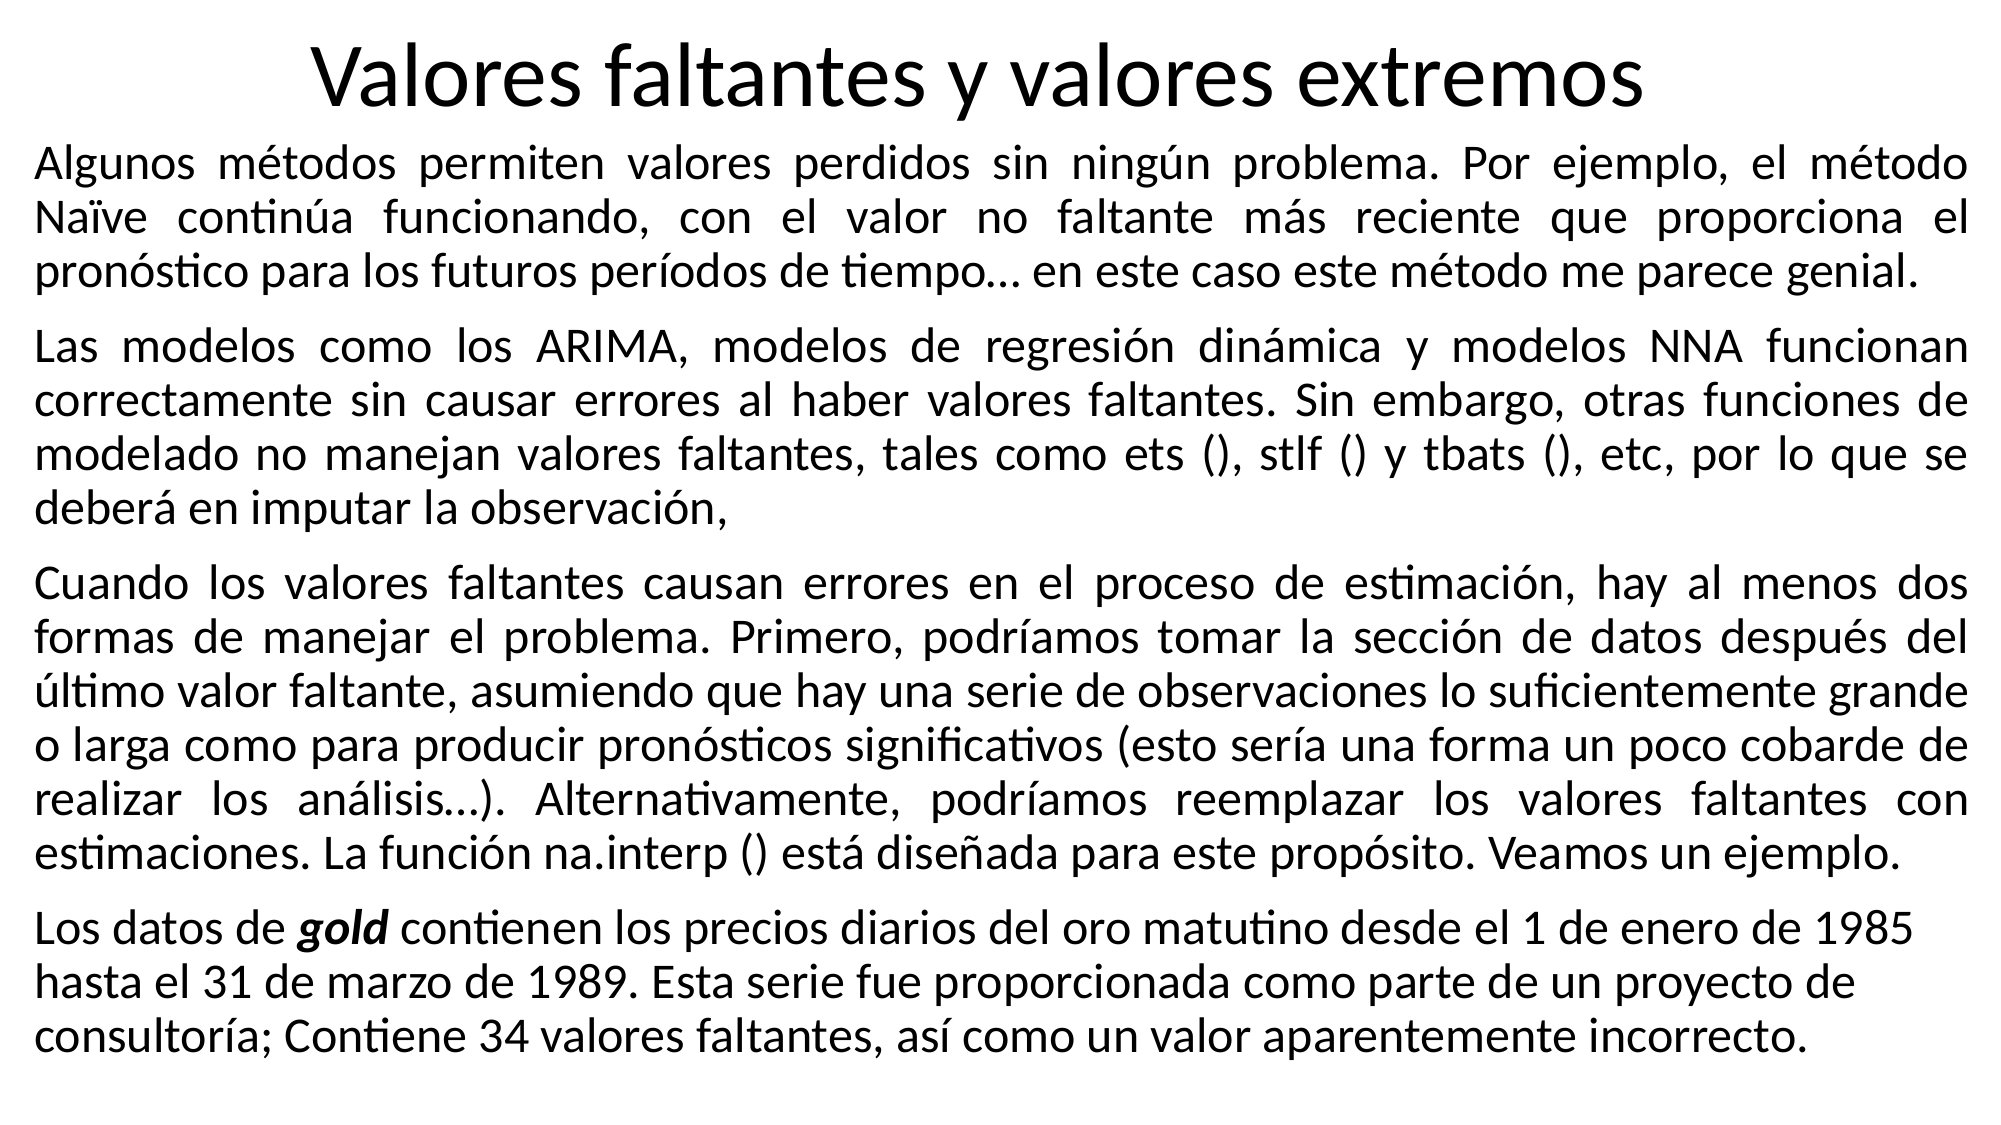

# Valores faltantes y valores extremos
Algunos métodos permiten valores perdidos sin ningún problema. Por ejemplo, el método Naïve continúa funcionando, con el valor no faltante más reciente que proporciona el pronóstico para los futuros períodos de tiempo… en este caso este método me parece genial.
Las modelos como los ARIMA, modelos de regresión dinámica y modelos NNA funcionan correctamente sin causar errores al haber valores faltantes. Sin embargo, otras funciones de modelado no manejan valores faltantes, tales como ets (), stlf () y tbats (), etc, por lo que se deberá en imputar la observación,
Cuando los valores faltantes causan errores en el proceso de estimación, hay al menos dos formas de manejar el problema. Primero, podríamos tomar la sección de datos después del último valor faltante, asumiendo que hay una serie de observaciones lo suficientemente grande o larga como para producir pronósticos significativos (esto sería una forma un poco cobarde de realizar los análisis…). Alternativamente, podríamos reemplazar los valores faltantes con estimaciones. La función na.interp () está diseñada para este propósito. Veamos un ejemplo.
Los datos de gold contienen los precios diarios del oro matutino desde el 1 de enero de 1985 hasta el 31 de marzo de 1989. Esta serie fue proporcionada como parte de un proyecto de consultoría; Contiene 34 valores faltantes, así como un valor aparentemente incorrecto.